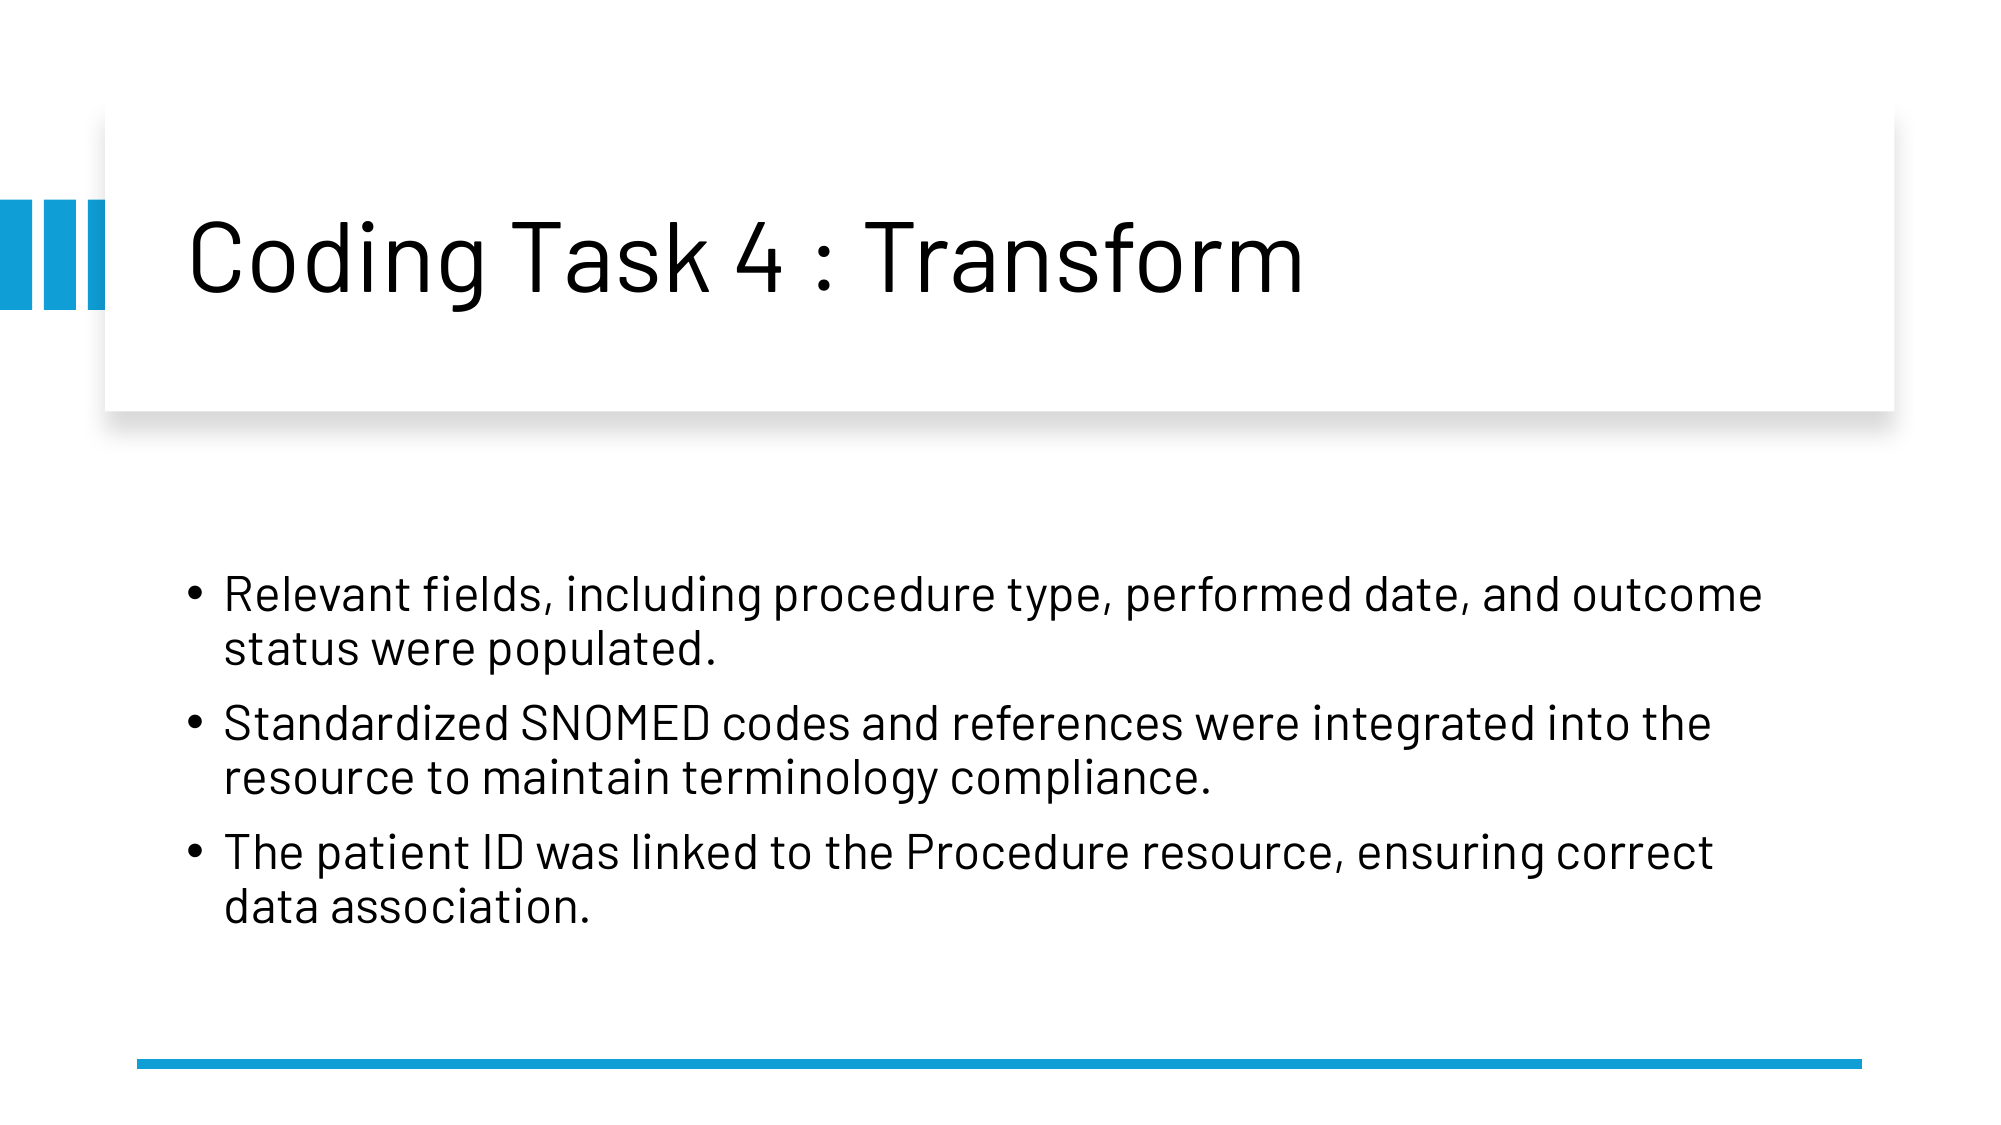

# Coding Task 4 : Transform

Relevant fields, including procedure type, performed date, and outcome status were populated.
Standardized SNOMED codes and references were integrated into the resource to maintain terminology compliance.
The patient ID was linked to the Procedure resource, ensuring correct data association.